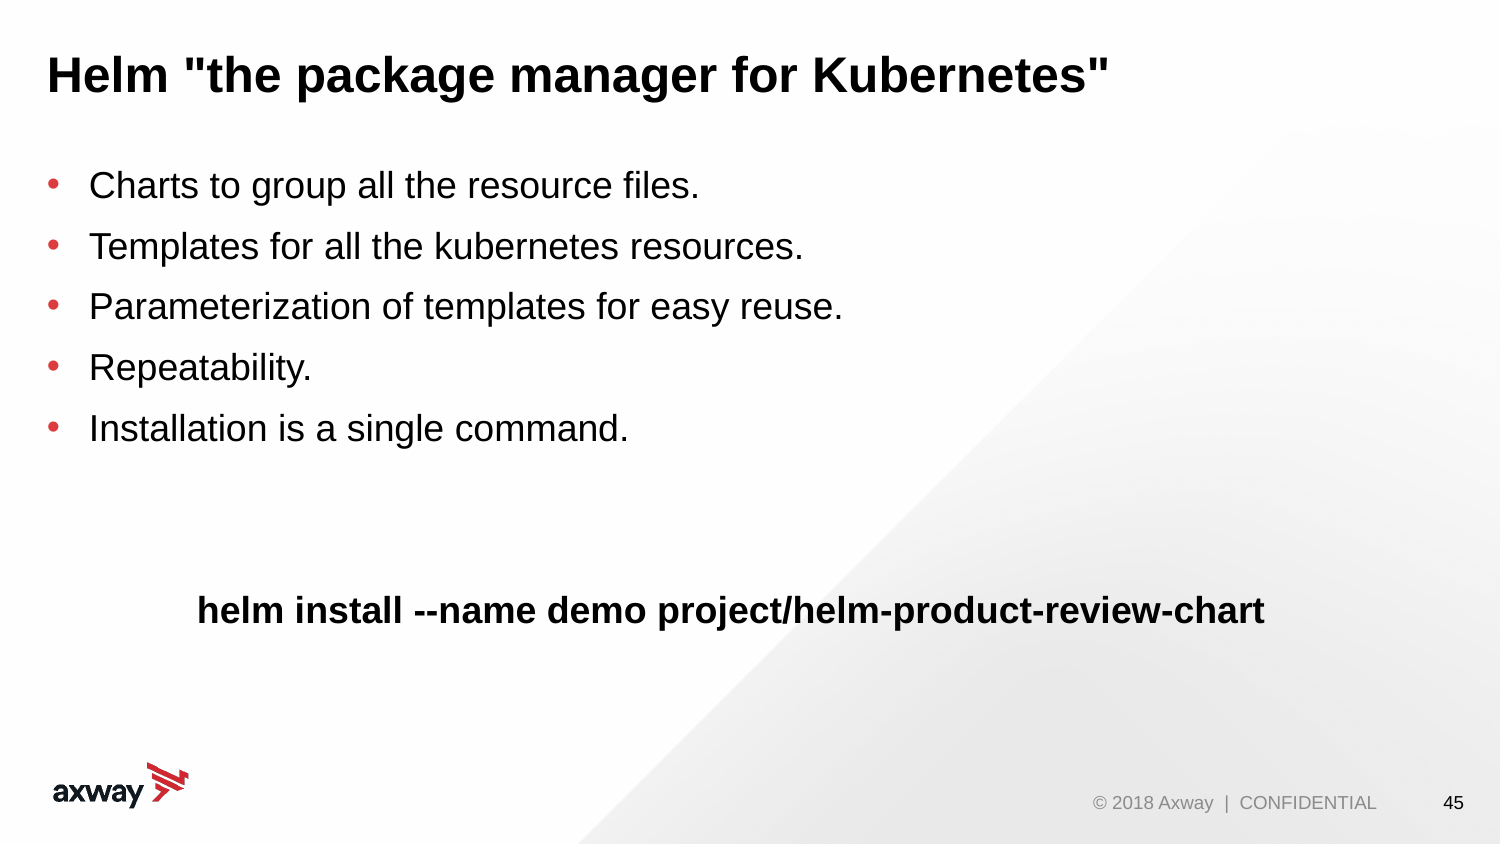

# Helm "the package manager for Kubernetes"
Charts to group all the resource files.
Templates for all the kubernetes resources.
Parameterization of templates for easy reuse.
Repeatability.
Installation is a single command.

	helm install --name demo project/helm-product-review-chart

© 2018 Axway  |  CONFIDENTIAL